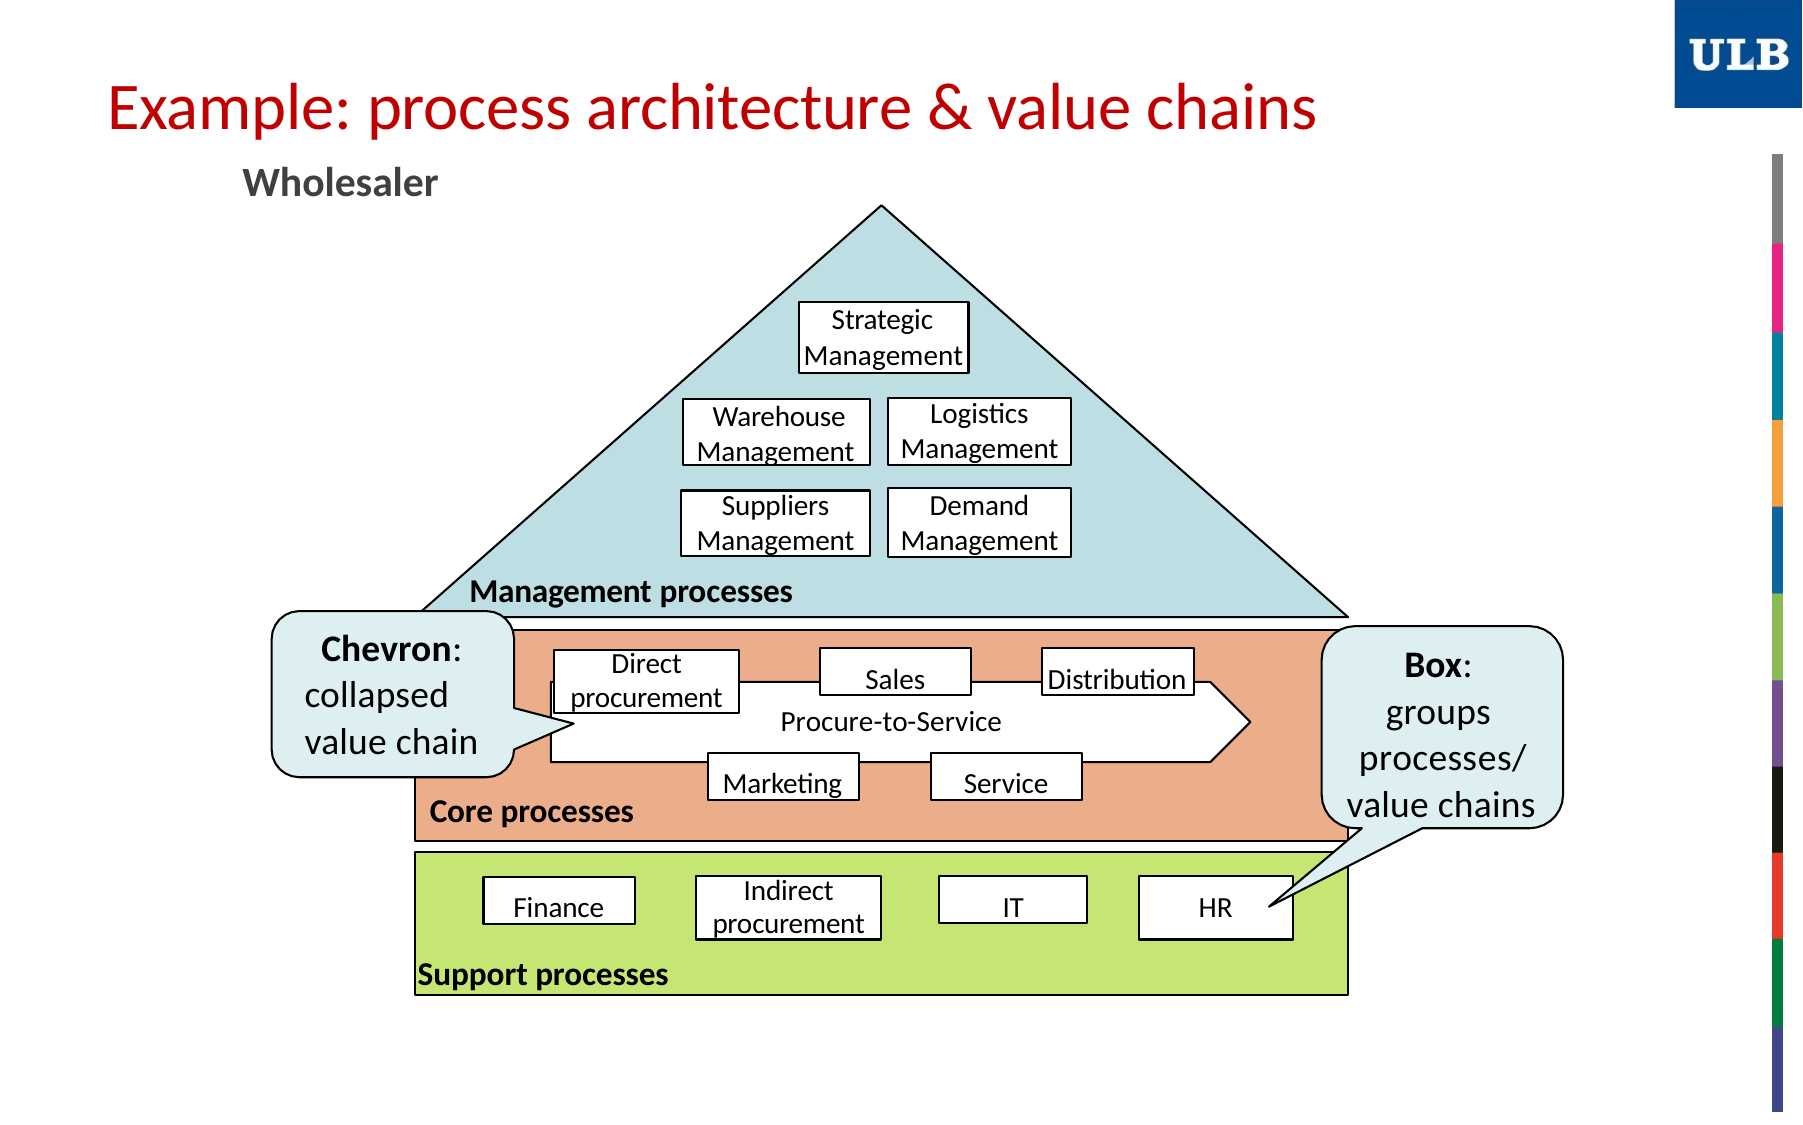

# Example: process architecture & value chains
Wholesaler

Strategic  Management
Warehouse
Logistics
Management

Management
Demand
Management
Suppliers
Management
Management processes

Chevron:  collapsed  value chain

Box:  groups  processes/
Distribution
Sales
Direct
procurement

Procure-to-Service
Marketing
Service
value chains
Core processes

Indirect
procurement
IT
Finance
HR
Support processes